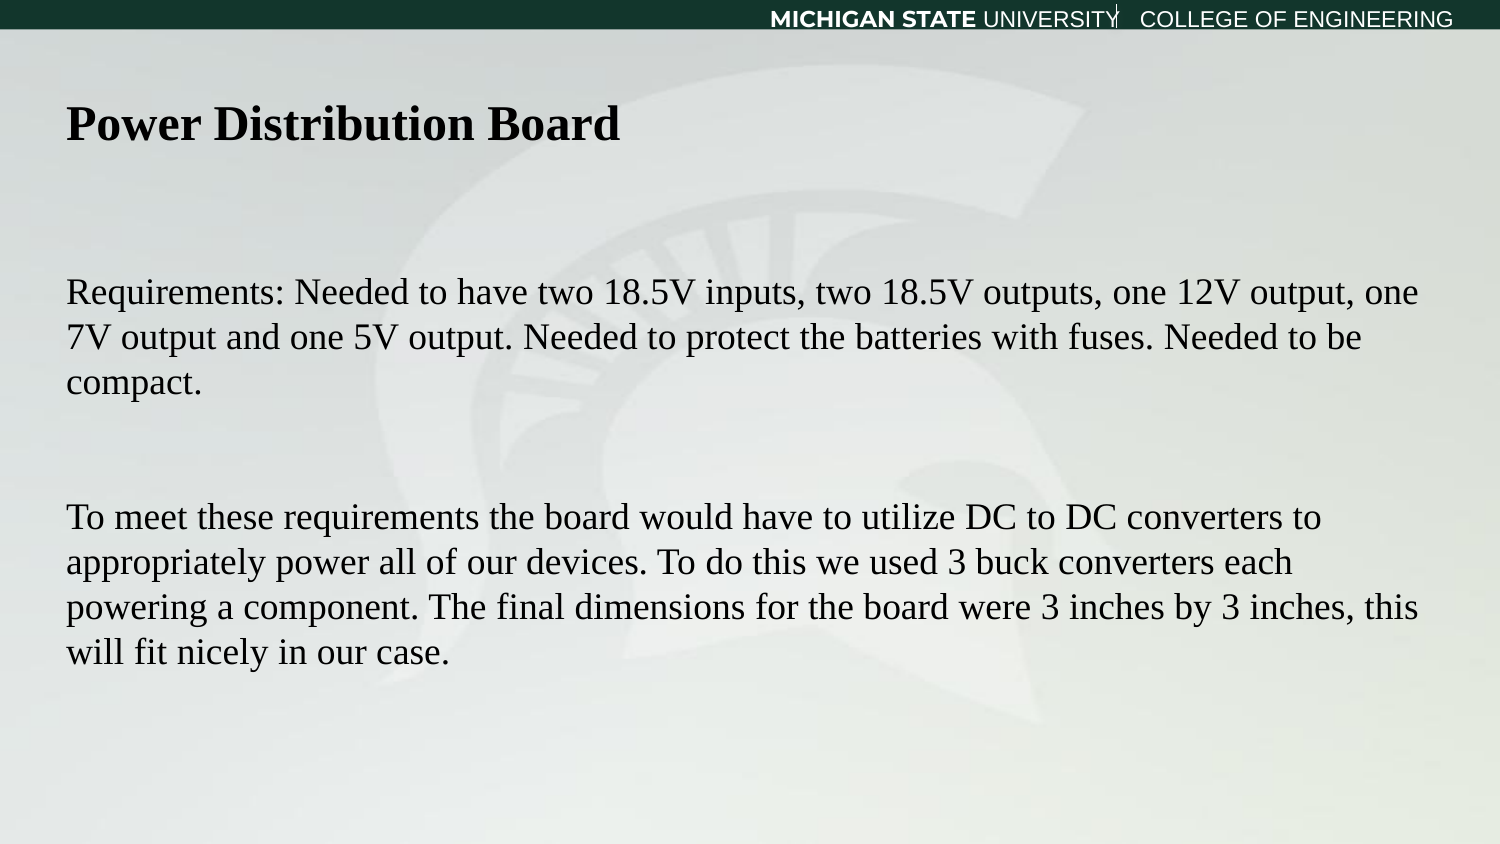

# Power Distribution Board
Requirements: Needed to have two 18.5V inputs, two 18.5V outputs, one 12V output, one 7V output and one 5V output. Needed to protect the batteries with fuses. Needed to be compact.

To meet these requirements the board would have to utilize DC to DC converters to appropriately power all of our devices. To do this we used 3 buck converters each powering a component. The final dimensions for the board were 3 inches by 3 inches, this will fit nicely in our case.